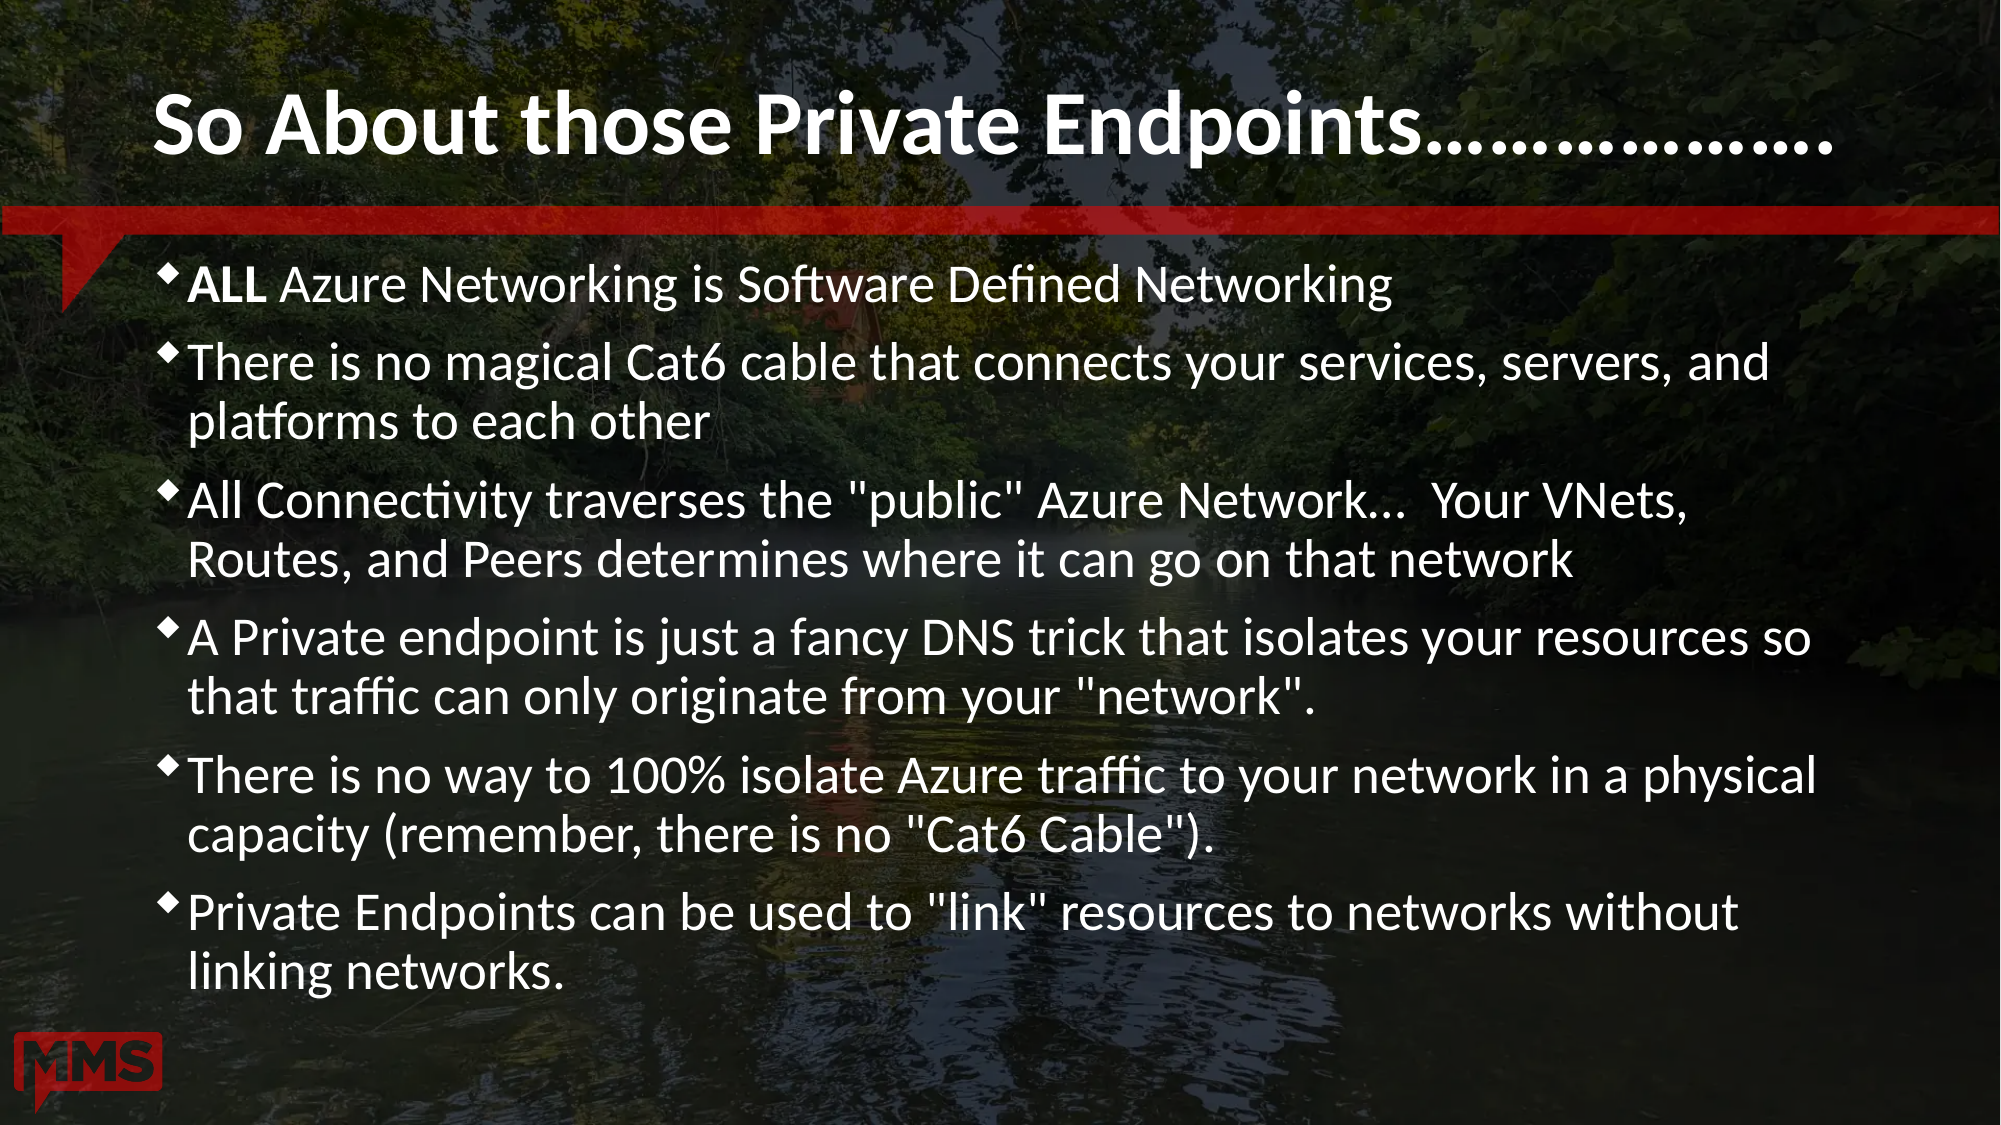

# So About those Private Endpoints……………….
ALL Azure Networking is Software Defined Networking
There is no magical Cat6 cable that connects your services, servers, and platforms to each other
All Connectivity traverses the "public" Azure Network…  Your VNets, Routes, and Peers determines where it can go on that network
A Private endpoint is just a fancy DNS trick that isolates your resources so that traffic can only originate from your "network".
There is no way to 100% isolate Azure traffic to your network in a physical capacity (remember, there is no "Cat6 Cable").
Private Endpoints can be used to "link" resources to networks without linking networks.